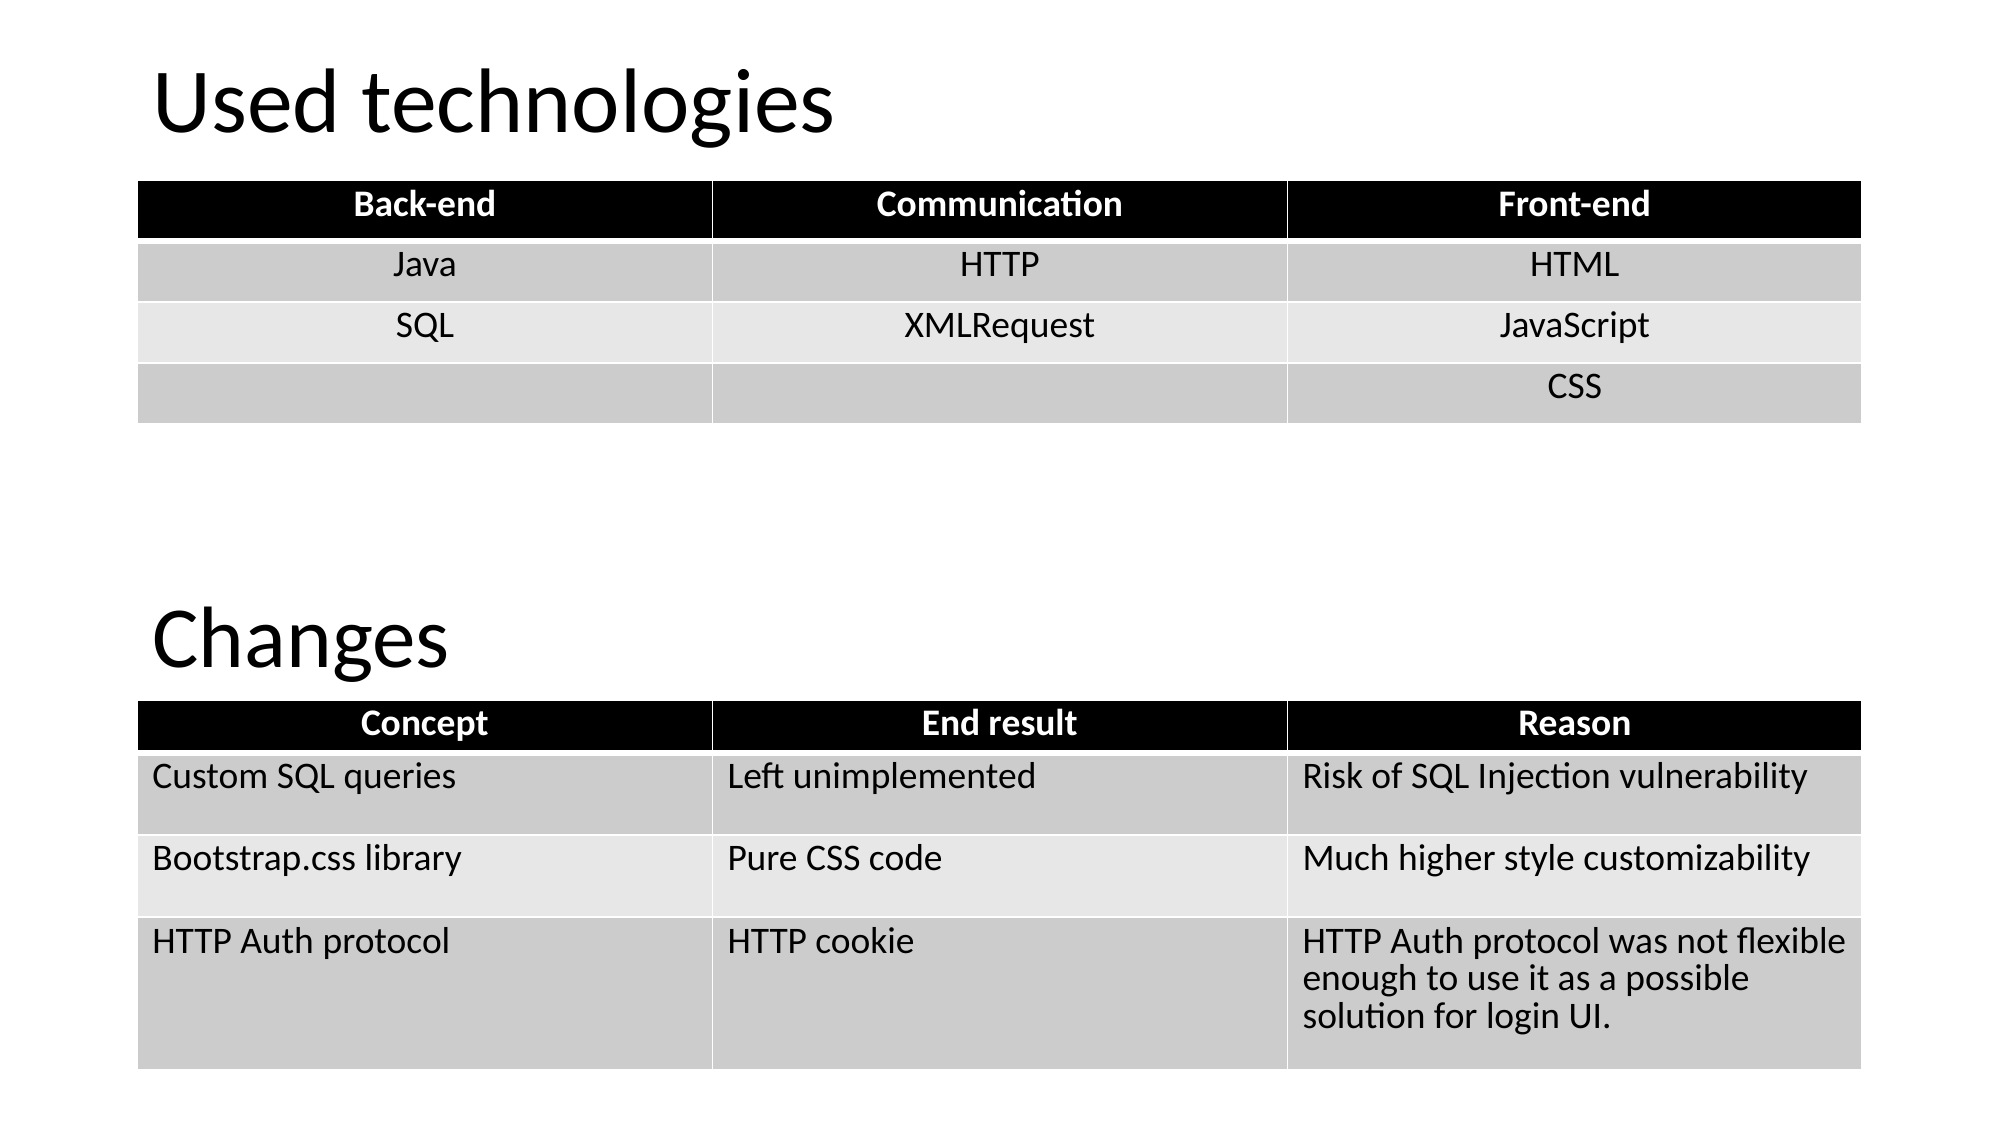

Used technologies
| Back-end | Communication | Front-end |
| --- | --- | --- |
| Java | HTTP | HTML |
| SQL | XMLRequest | JavaScript |
|  |  | CSS |
# Changes
| Concept | End result | Reason |
| --- | --- | --- |
| Custom SQL queries | Left unimplemented | Risk of SQL Injection vulnerability |
| Bootstrap.css library | Pure CSS code | Much higher style customizability |
| HTTP Auth protocol | HTTP cookie | HTTP Auth protocol was not flexible enough to use it as a possible solution for login UI. |